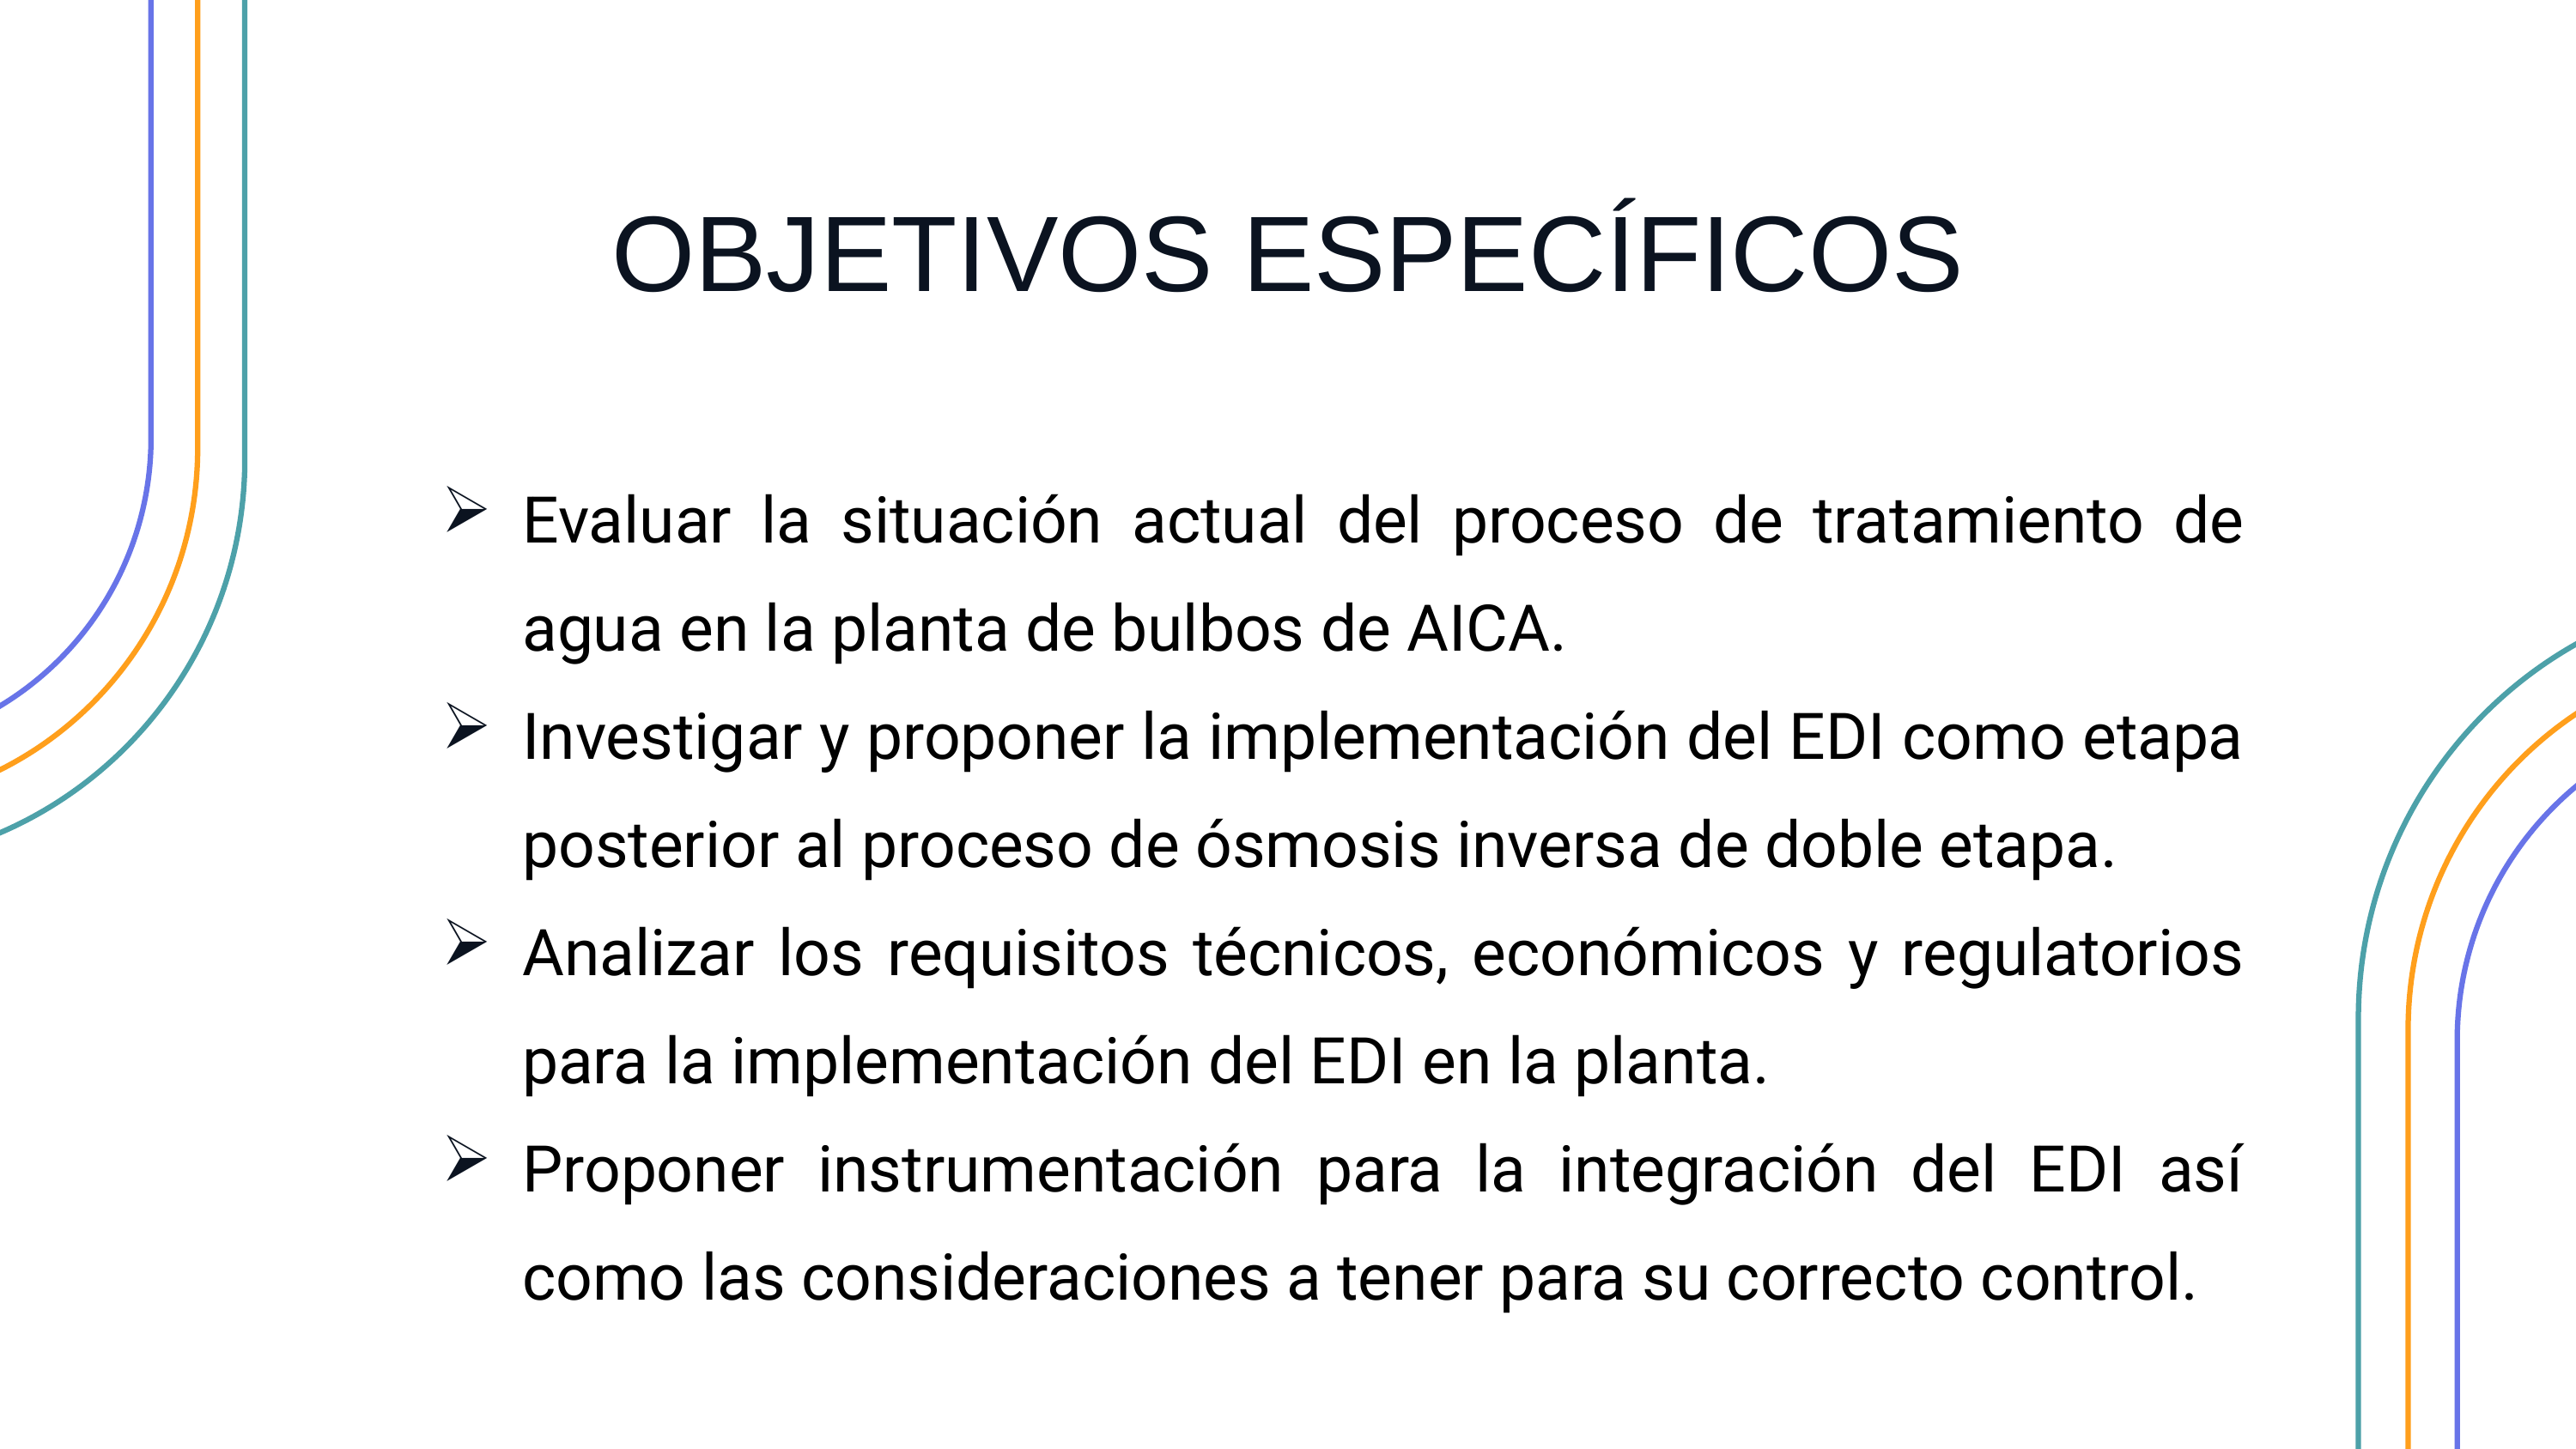

OBJETIVOS ESPECÍFICOS
Evaluar la situación actual del proceso de tratamiento de agua en la planta de bulbos de AICA.
Investigar y proponer la implementación del EDI como etapa posterior al proceso de ósmosis inversa de doble etapa.
Analizar los requisitos técnicos, económicos y regulatorios para la implementación del EDI en la planta.
Proponer instrumentación para la integración del EDI así como las consideraciones a tener para su correcto control.